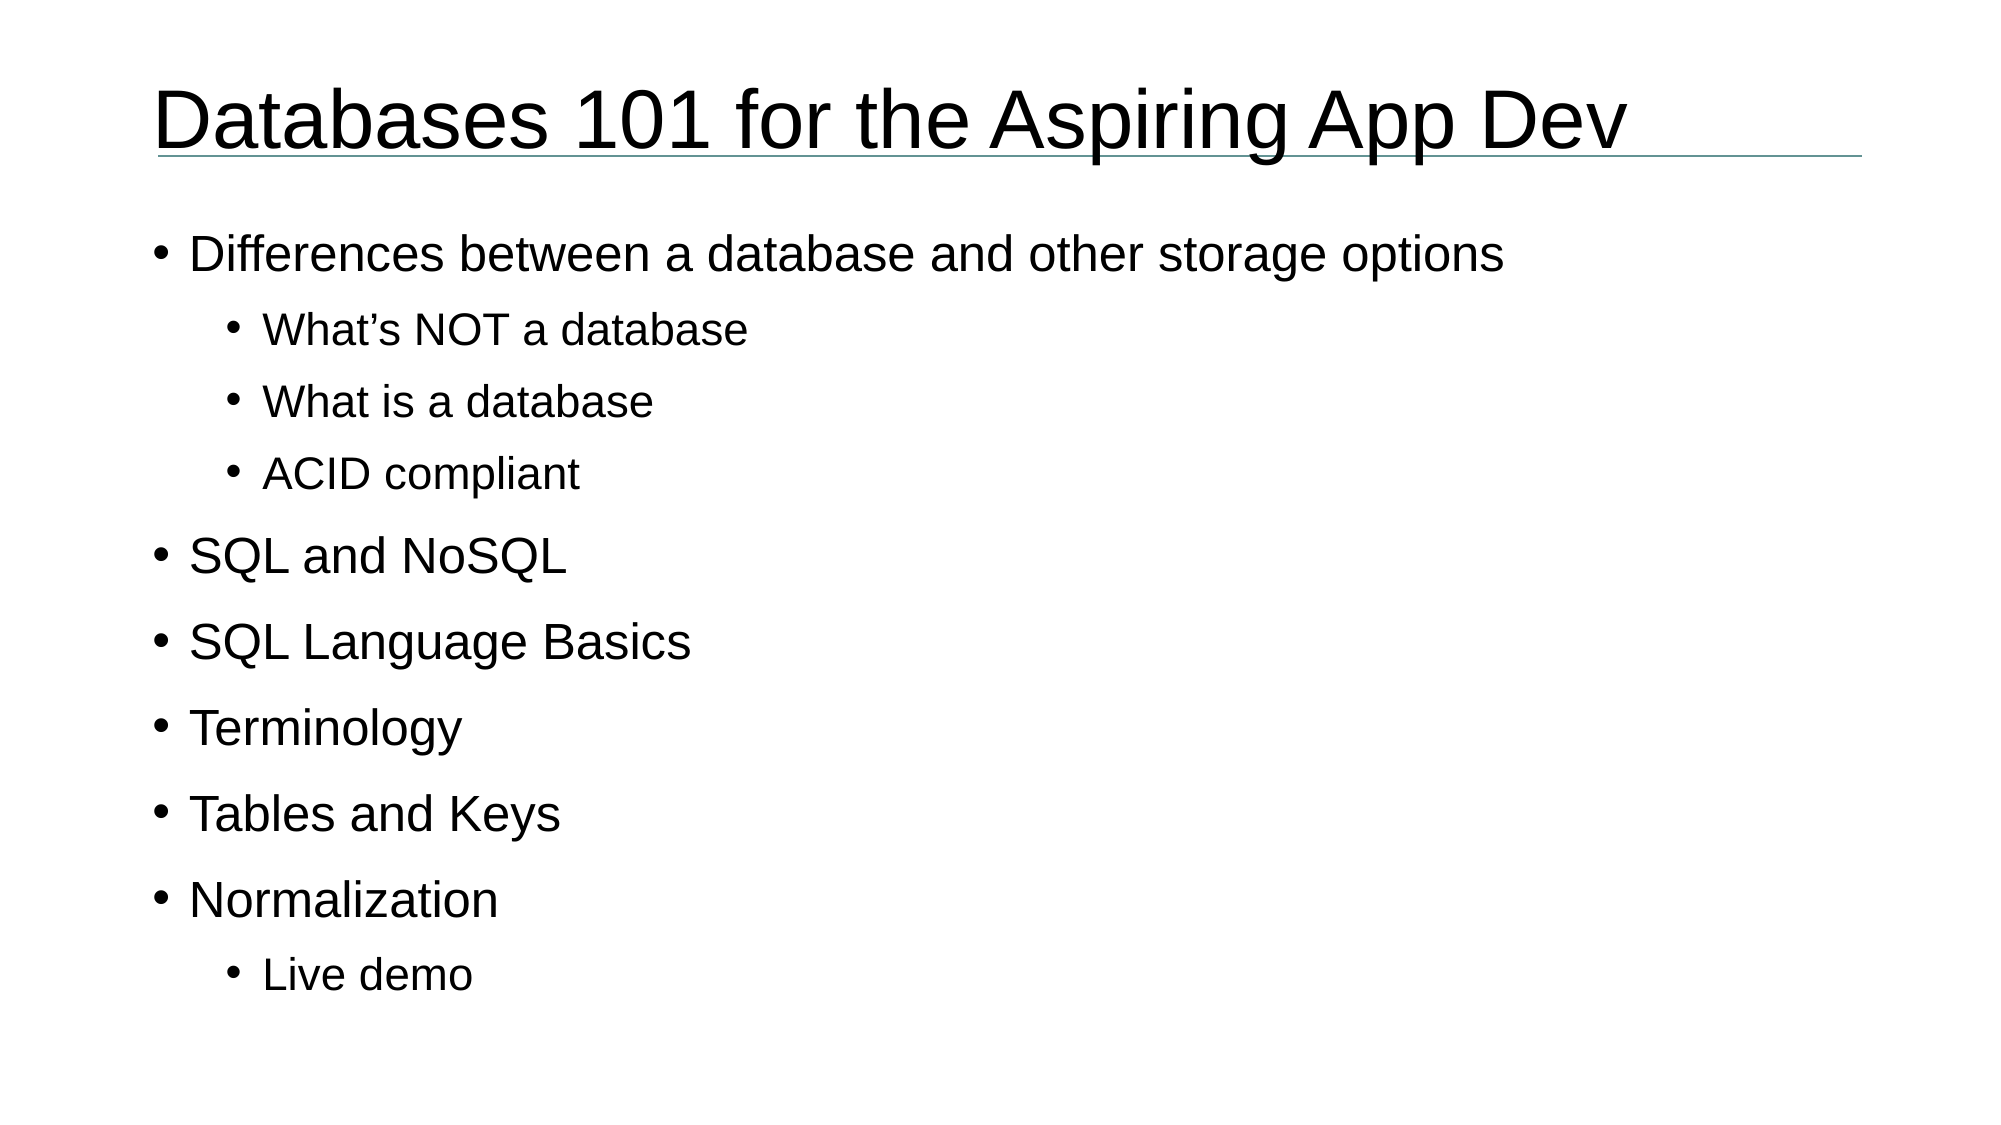

# Databases 101 for the Aspiring App Dev
Differences between a database and other storage options
What’s NOT a database
What is a database
ACID compliant
SQL and NoSQL
SQL Language Basics
Terminology
Tables and Keys
Normalization
Live demo